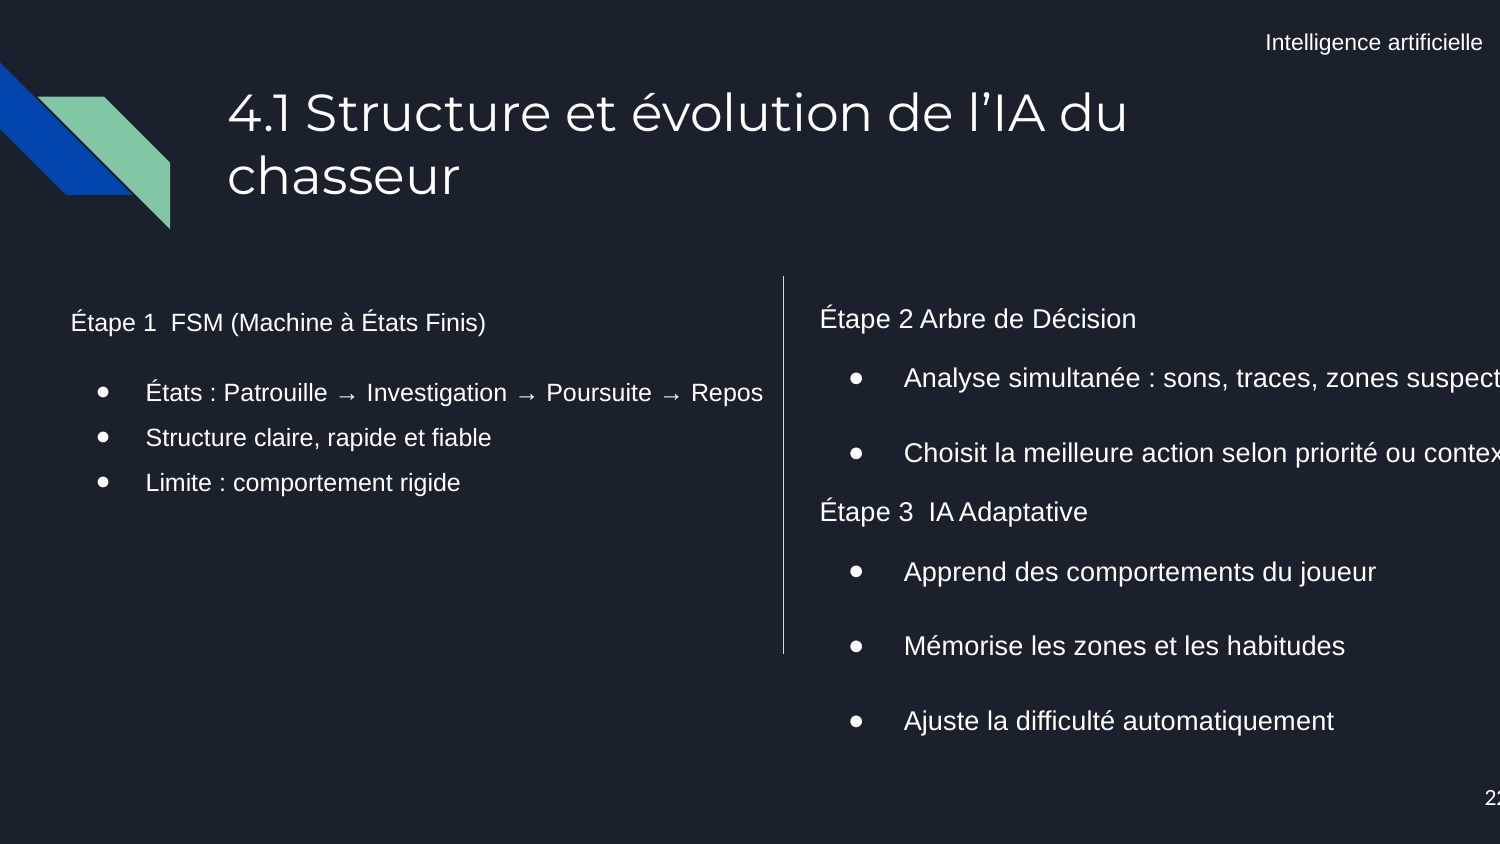

Intelligence artificielle
# 4.1 Structure et évolution de l’IA du chasseur
Étape 2 Arbre de Décision
Analyse simultanée : sons, traces, zones suspectes
Choisit la meilleure action selon priorité ou contexte
Étape 3  IA Adaptative
Apprend des comportements du joueur
Mémorise les zones et les habitudes
Ajuste la difficulté automatiquement

Étape 1  FSM (Machine à États Finis)
États : Patrouille → Investigation → Poursuite → Repos
Structure claire, rapide et fiable
Limite : comportement rigide

22